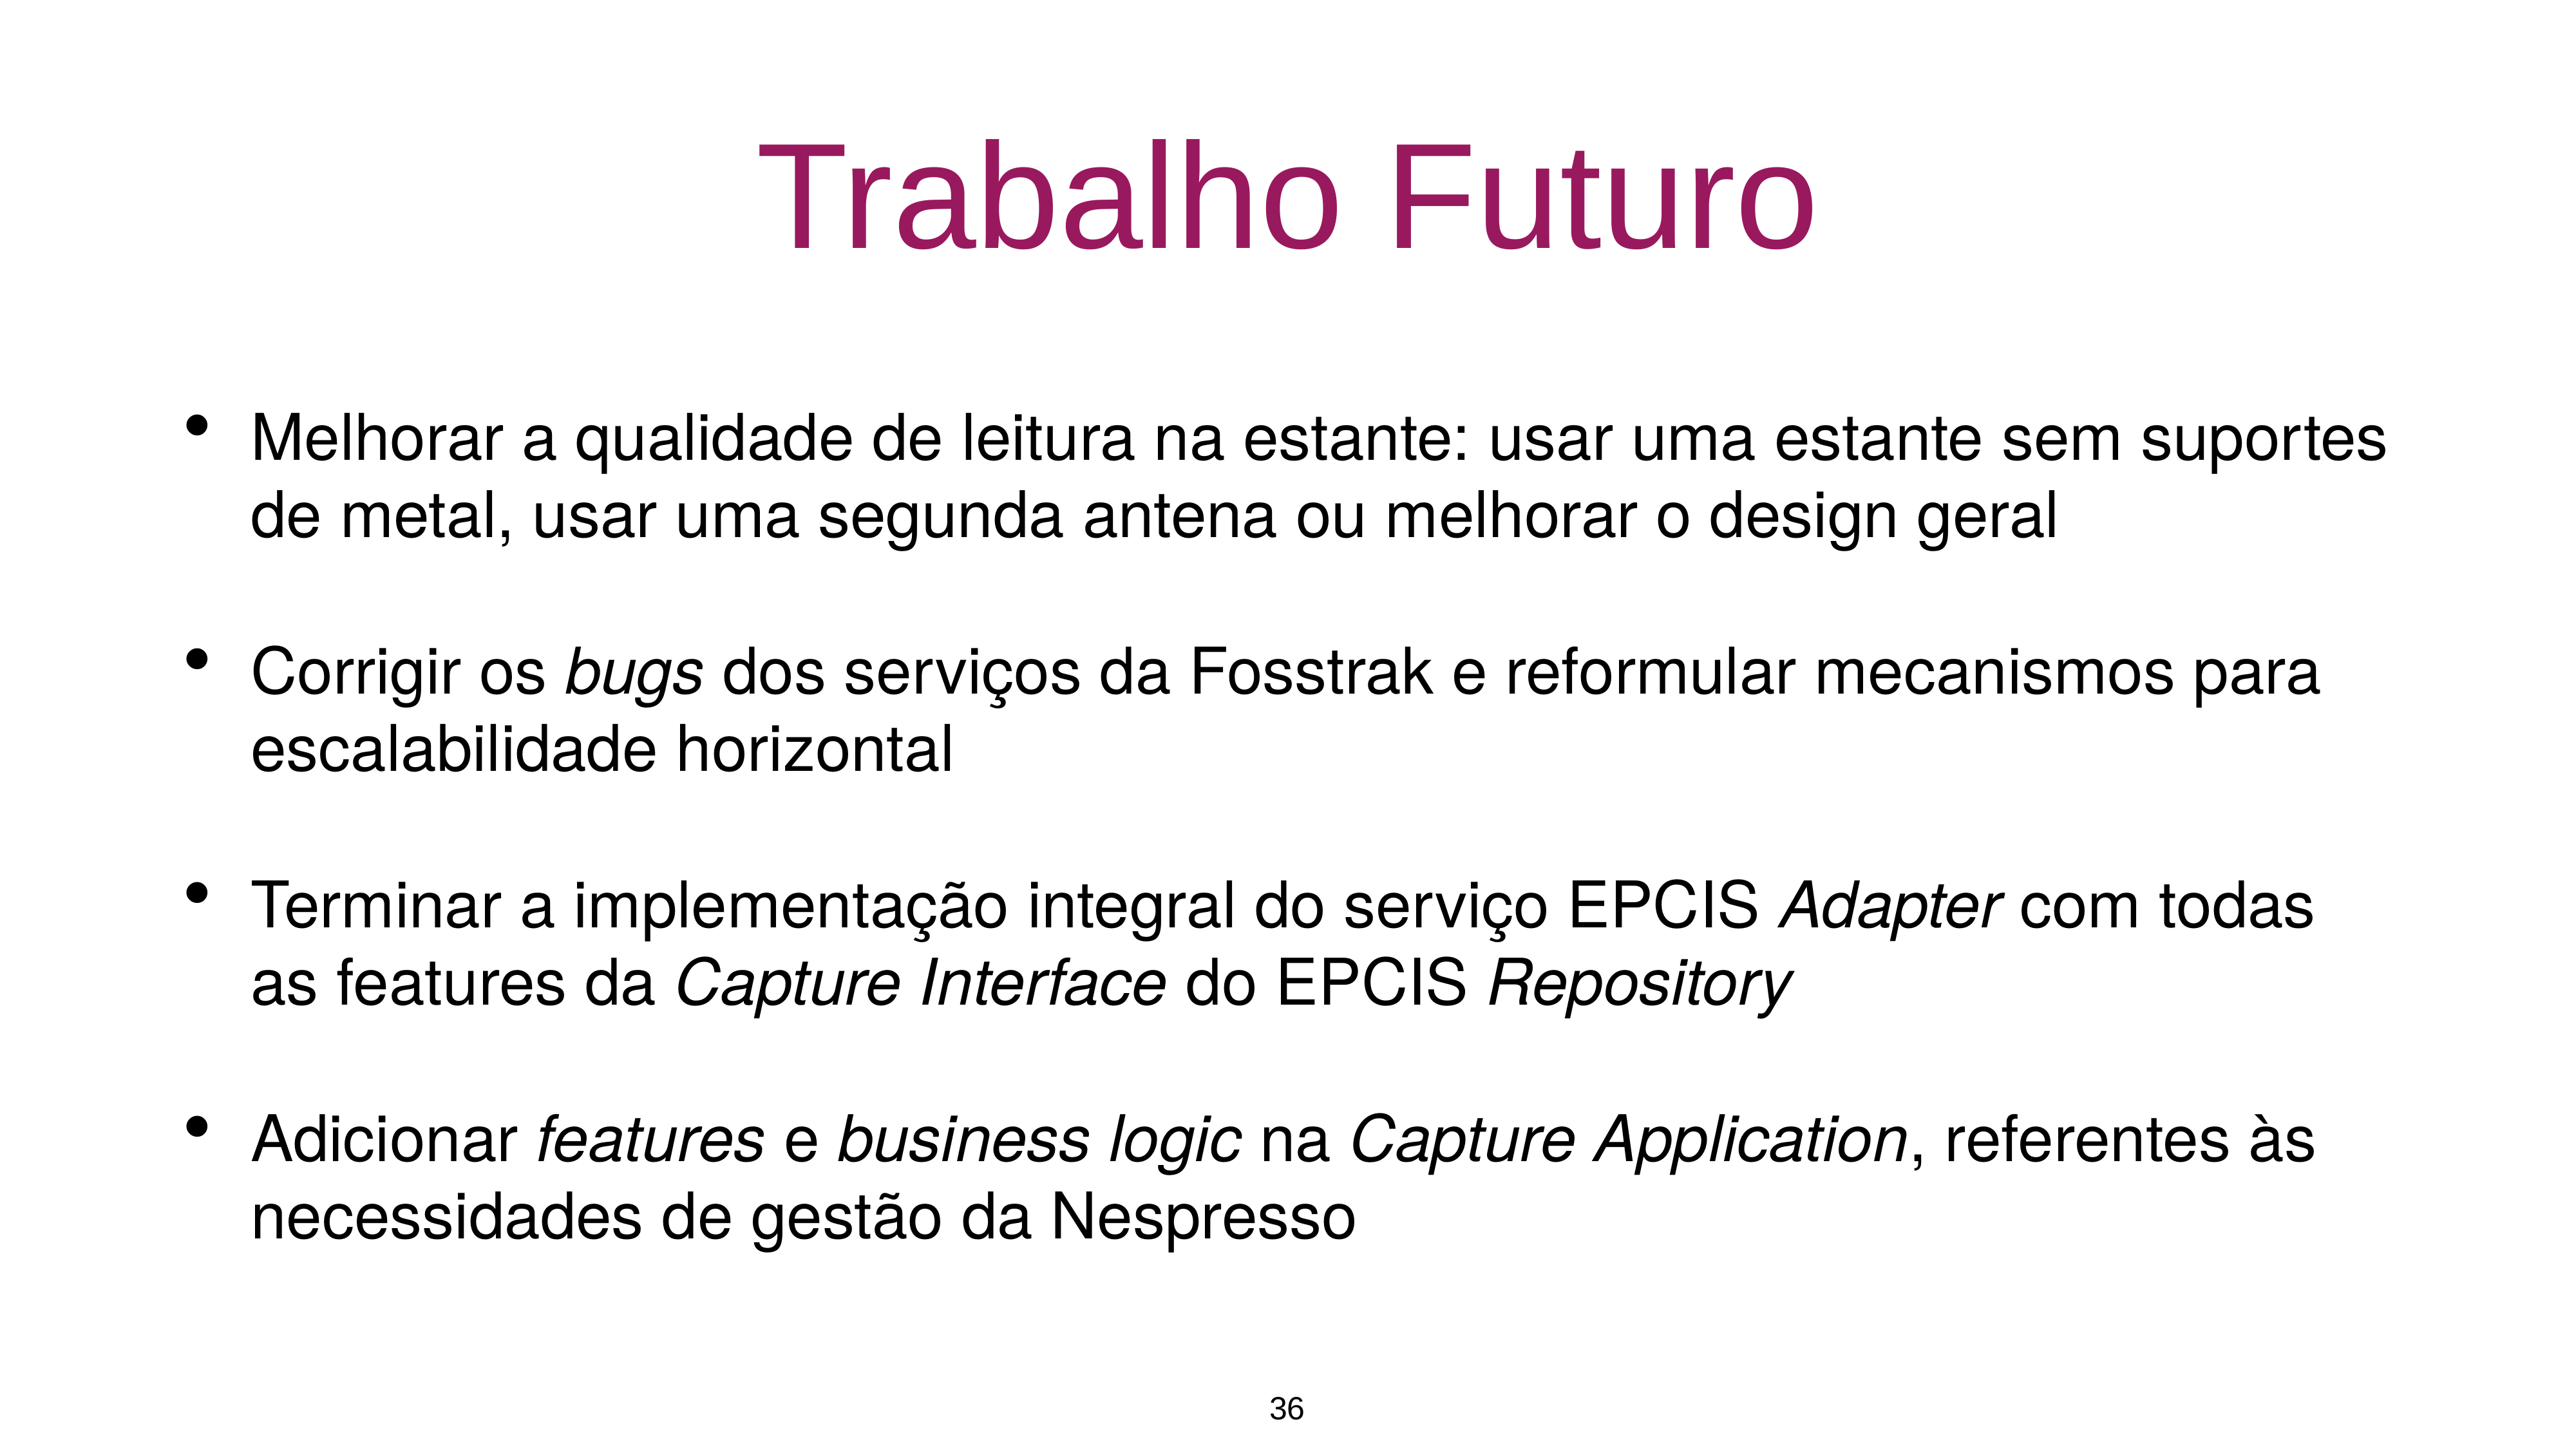

36
# Trabalho Futuro
Melhorar a qualidade de leitura na estante: usar uma estante sem suportes de metal, usar uma segunda antena ou melhorar o design geral
Corrigir os bugs dos serviços da Fosstrak e reformular mecanismos para escalabilidade horizontal
Terminar a implementação integral do serviço EPCIS Adapter com todas as features da Capture Interface do EPCIS Repository
Adicionar features e business logic na Capture Application, referentes às necessidades de gestão da Nespresso